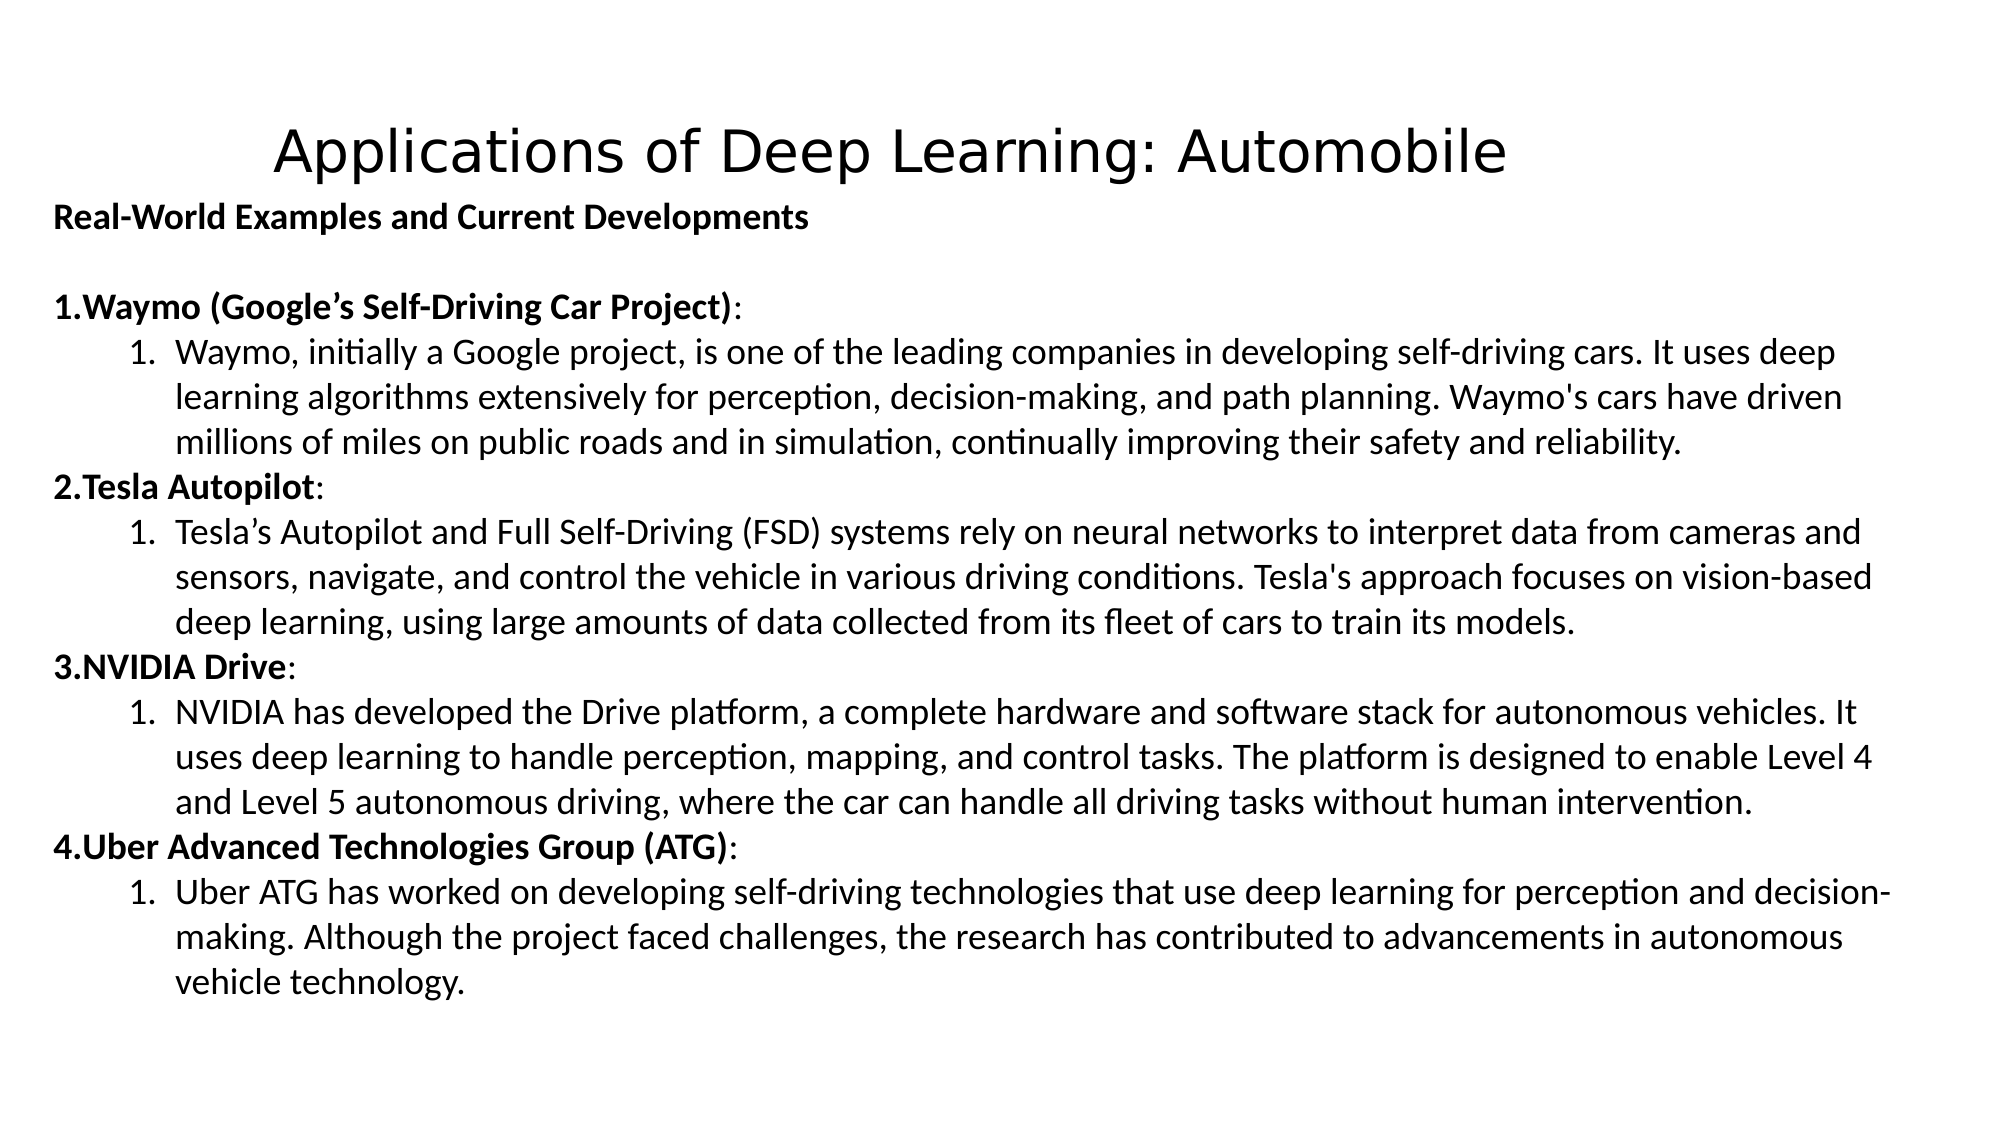

# Applications of Deep Learning: Automobile
Real-World Examples and Current Developments

Waymo (Google’s Self-Driving Car Project):
Waymo, initially a Google project, is one of the leading companies in developing self-driving cars. It uses deep learning algorithms extensively for perception, decision-making, and path planning. Waymo's cars have driven millions of miles on public roads and in simulation, continually improving their safety and reliability.
Tesla Autopilot:
Tesla’s Autopilot and Full Self-Driving (FSD) systems rely on neural networks to interpret data from cameras and sensors, navigate, and control the vehicle in various driving conditions. Tesla's approach focuses on vision-based deep learning, using large amounts of data collected from its fleet of cars to train its models.
NVIDIA Drive:
NVIDIA has developed the Drive platform, a complete hardware and software stack for autonomous vehicles. It uses deep learning to handle perception, mapping, and control tasks. The platform is designed to enable Level 4 and Level 5 autonomous driving, where the car can handle all driving tasks without human intervention.
Uber Advanced Technologies Group (ATG):
Uber ATG has worked on developing self-driving technologies that use deep learning for perception and decision-making. Although the project faced challenges, the research has contributed to advancements in autonomous vehicle technology.